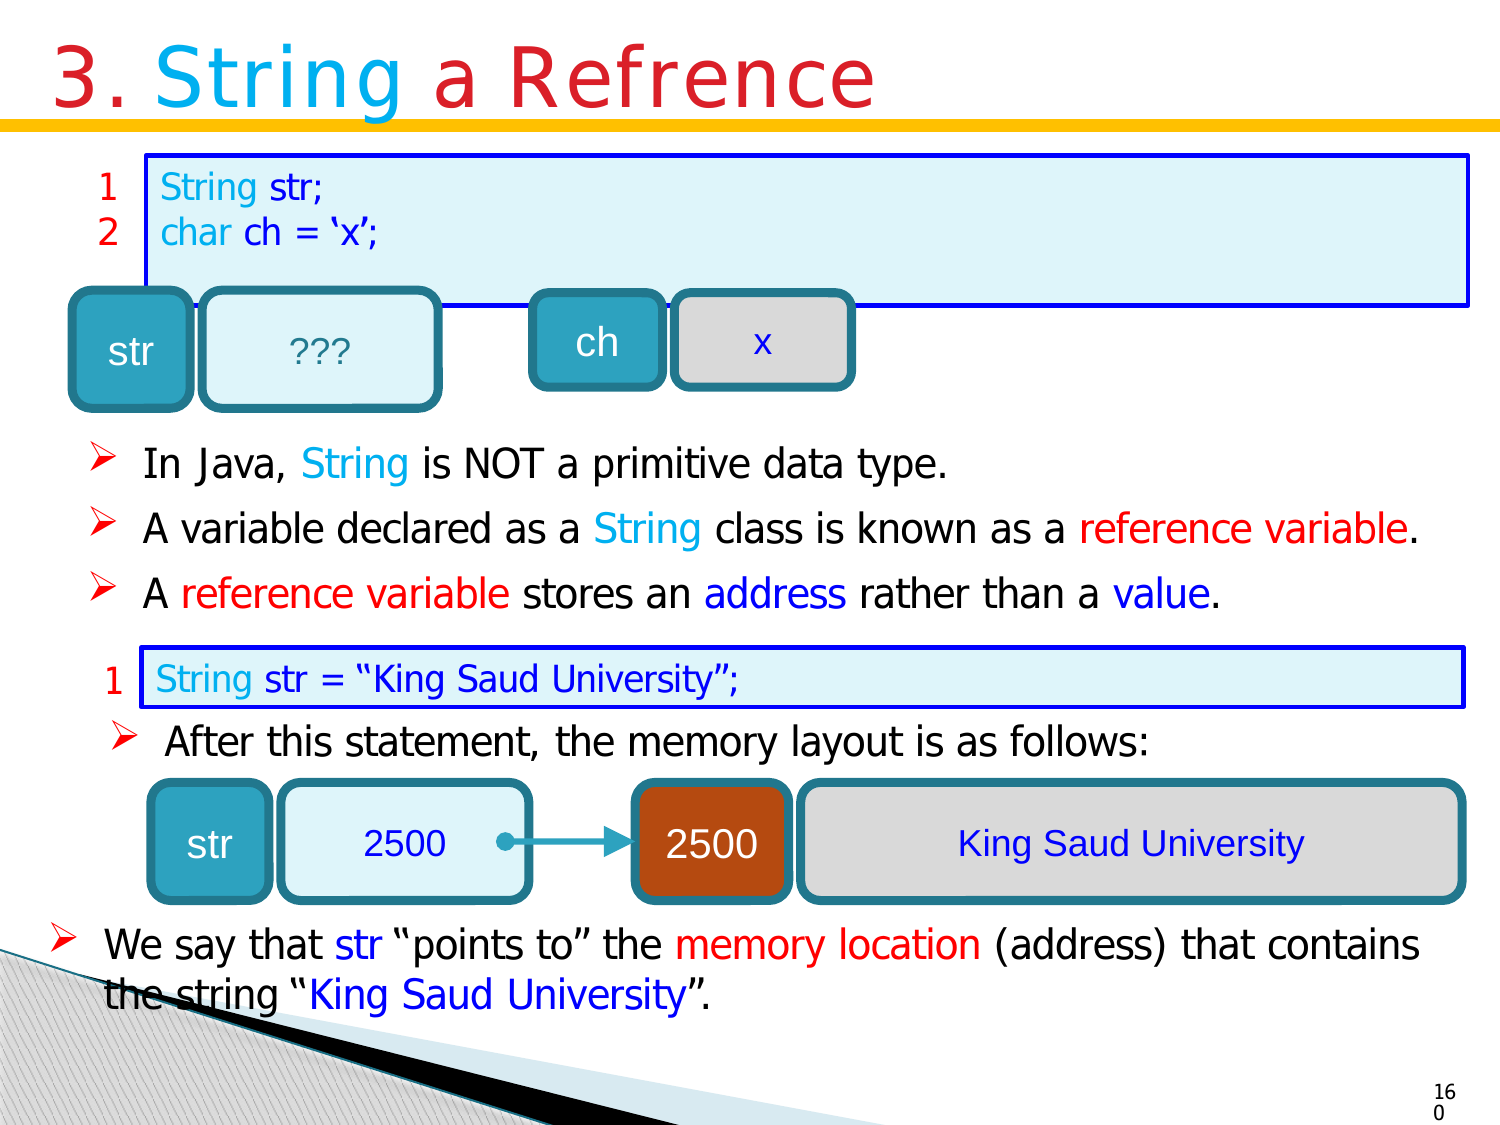

# 3. String a Refrence
1
2
String str;
char ch = ‘x’;

str
???
ch
x
In Java, String is NOT a primitive data type.
A variable declared as a String class is known as a reference variable.
A reference variable stores an address rather than a value.
String str = “King Saud University”;
1
After this statement, the memory layout is as follows:
str
2500
2500
King Saud University
We say that str “points to” the memory location (address) that contains the string “King Saud University”.
160